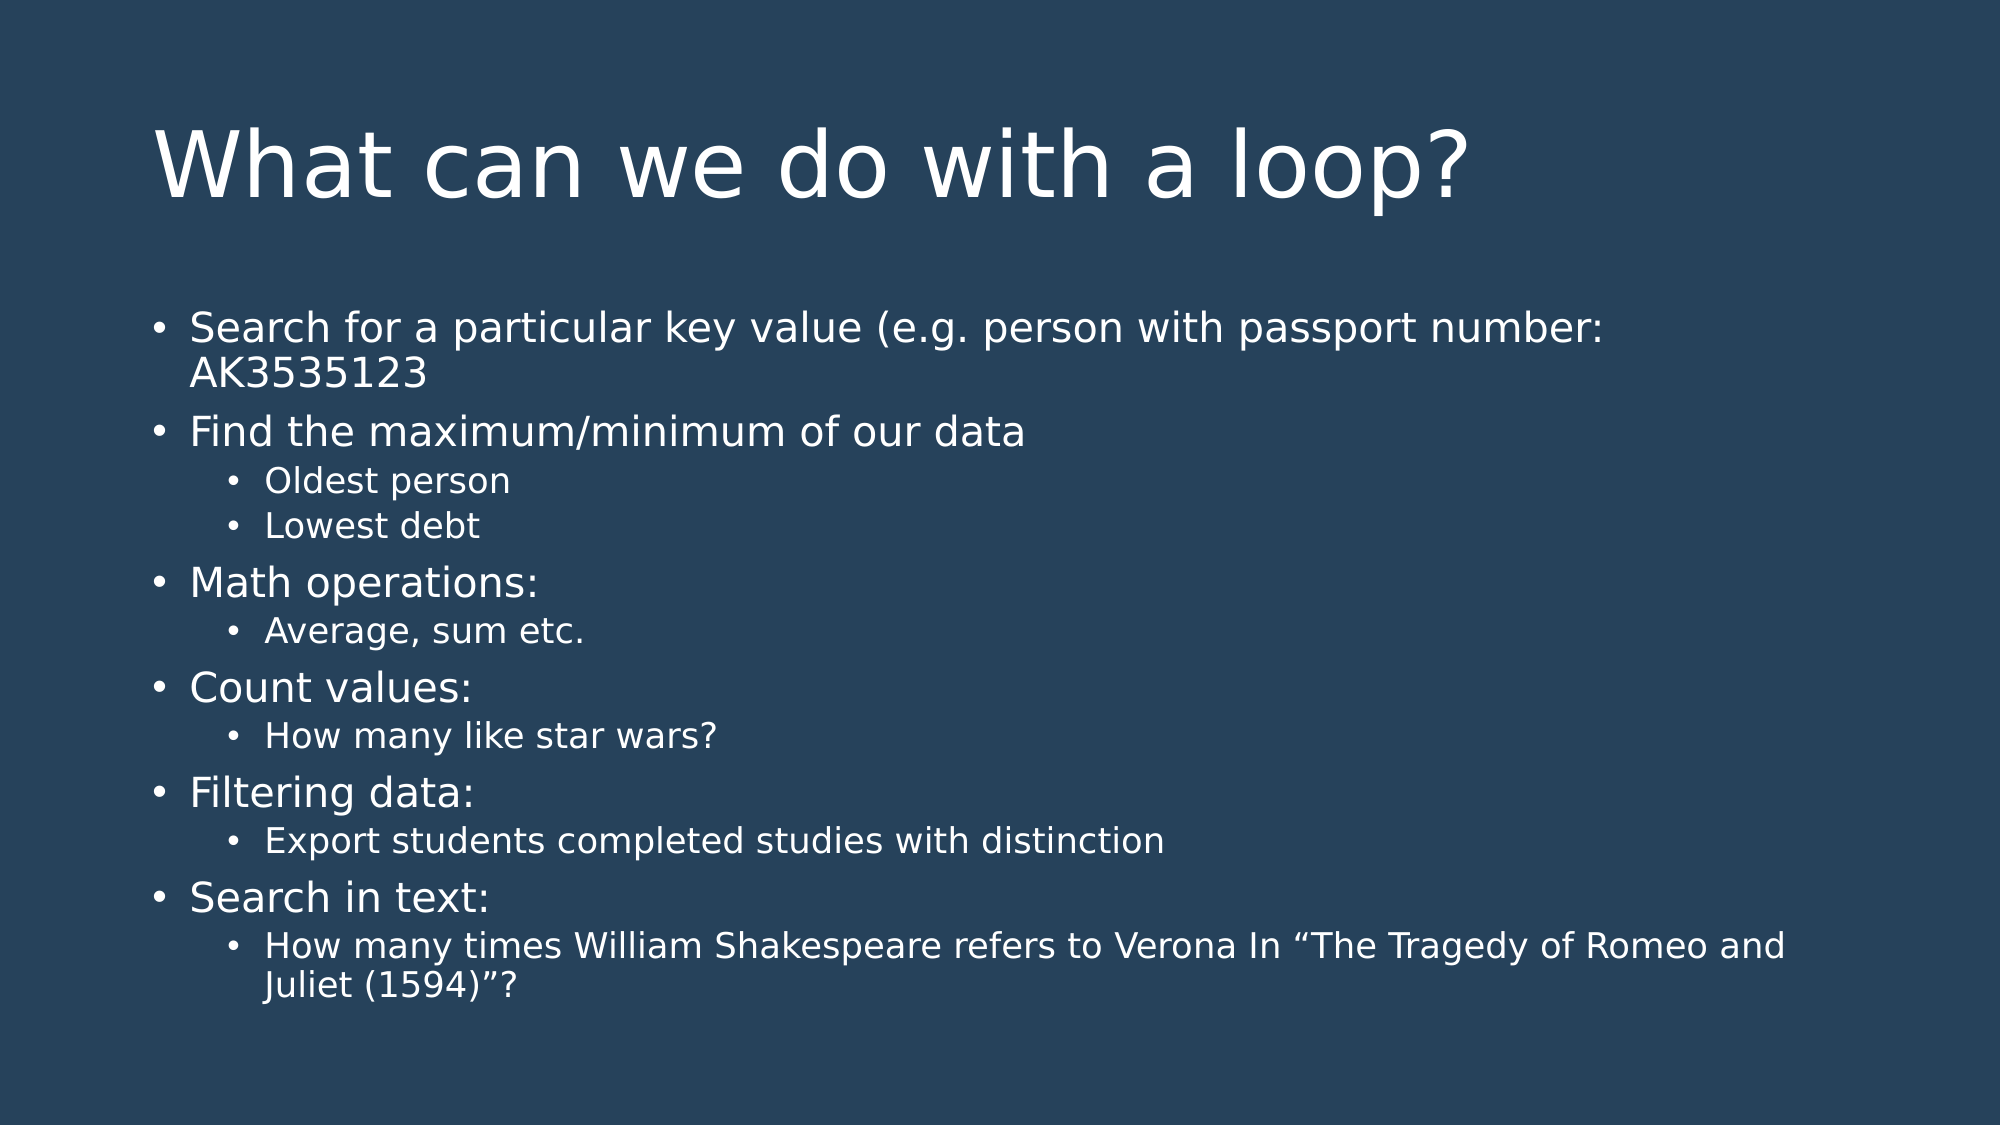

# What can we do with a loop?
Search for a particular key value (e.g. person with passport number: AK3535123
Find the maximum/minimum of our data
Oldest person
Lowest debt
Math operations:
Average, sum etc.
Count values:
How many like star wars?
Filtering data:
Export students completed studies with distinction
Search in text:
How many times William Shakespeare refers to Verona In “The Tragedy of Romeo and Juliet (1594)”?